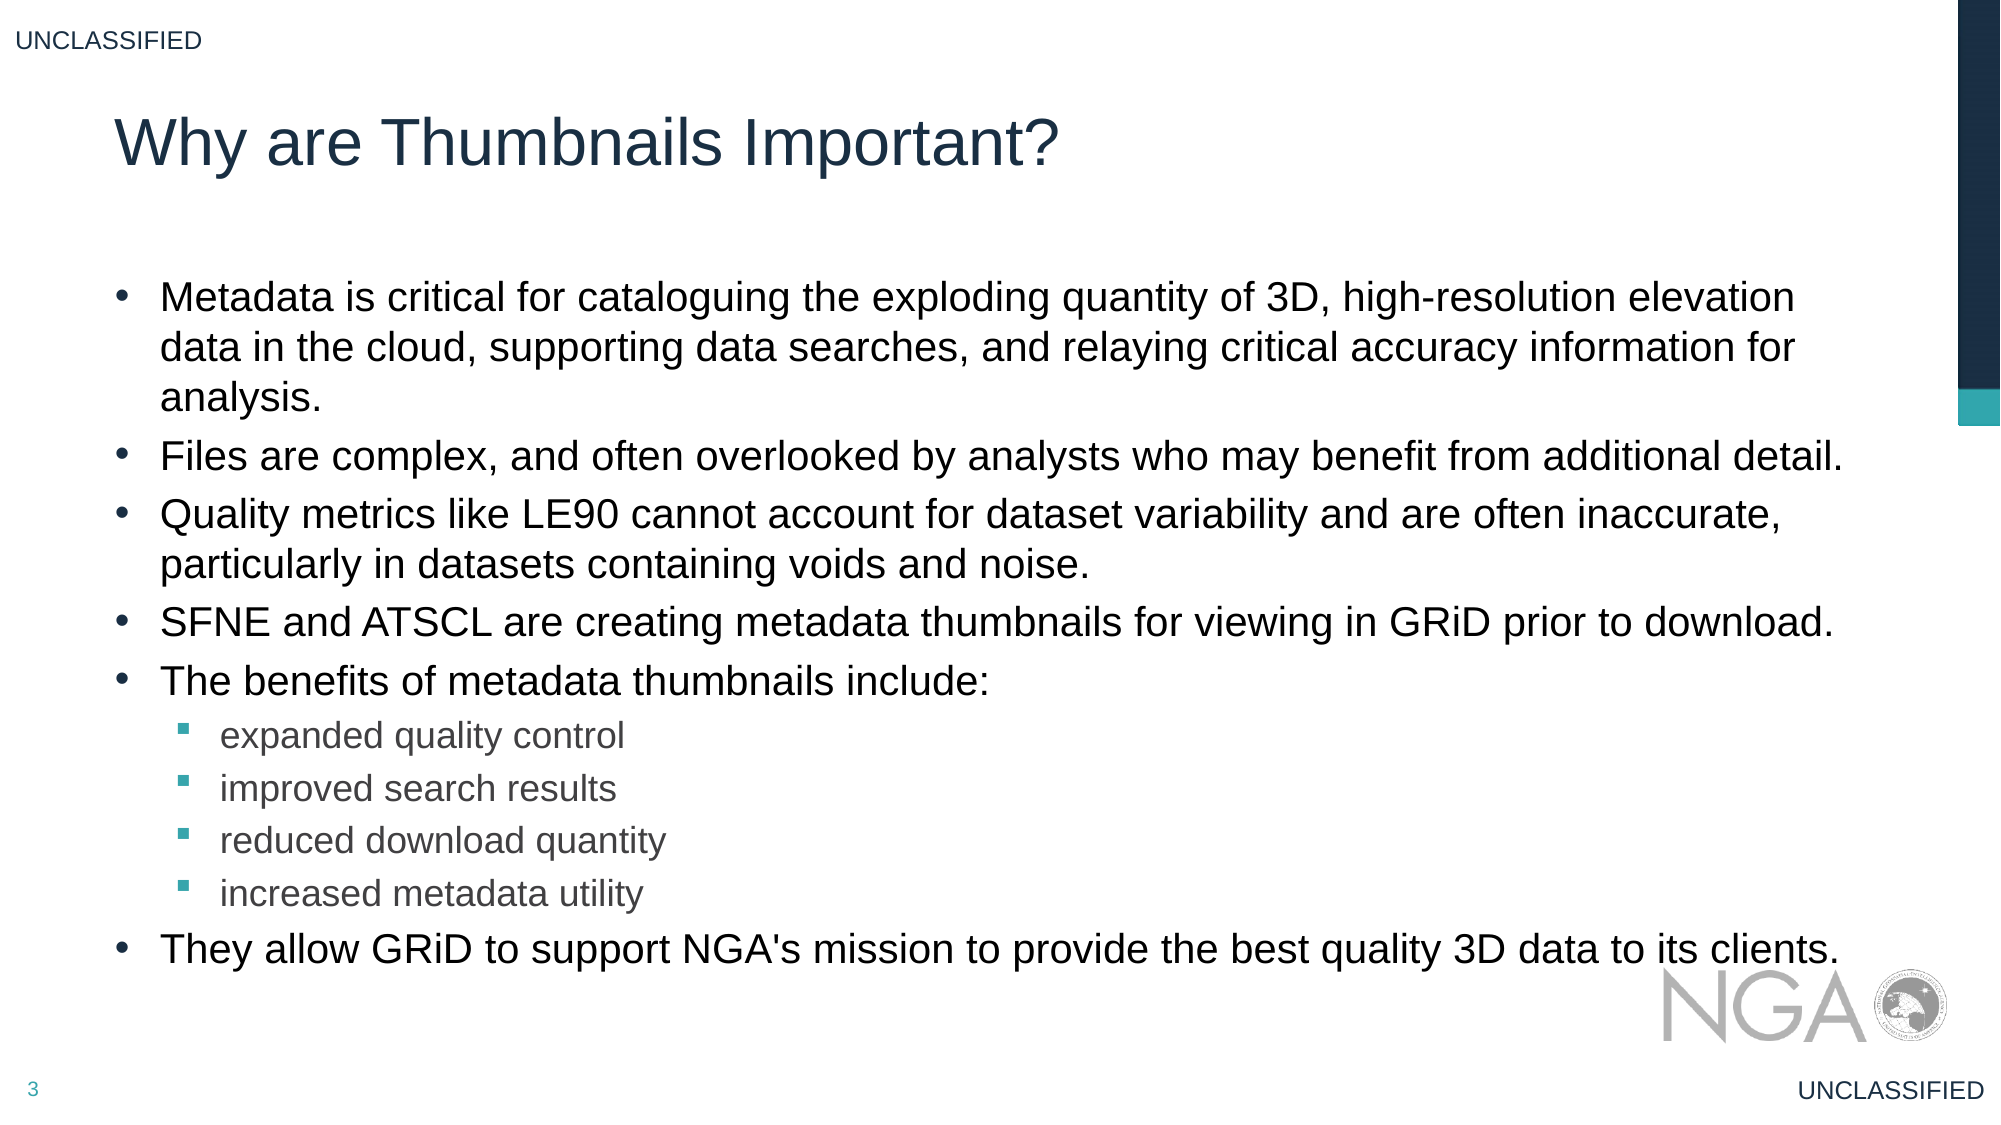

UNCLASSIFIED
# Why are Thumbnails Important?
Metadata is critical for cataloguing the exploding quantity of 3D, high-resolution elevation data in the cloud, supporting data searches, and relaying critical accuracy information for analysis.
Files are complex, and often overlooked by analysts who may benefit from additional detail.
Quality metrics like LE90 cannot account for dataset variability and are often inaccurate, particularly in datasets containing voids and noise.
SFNE and ATSCL are creating metadata thumbnails for viewing in GRiD prior to download.
The benefits of metadata thumbnails include:
expanded quality control
improved search results
reduced download quantity
increased metadata utility
They allow GRiD to support NGA's mission to provide the best quality 3D data to its clients.
UNCLASSIFIED